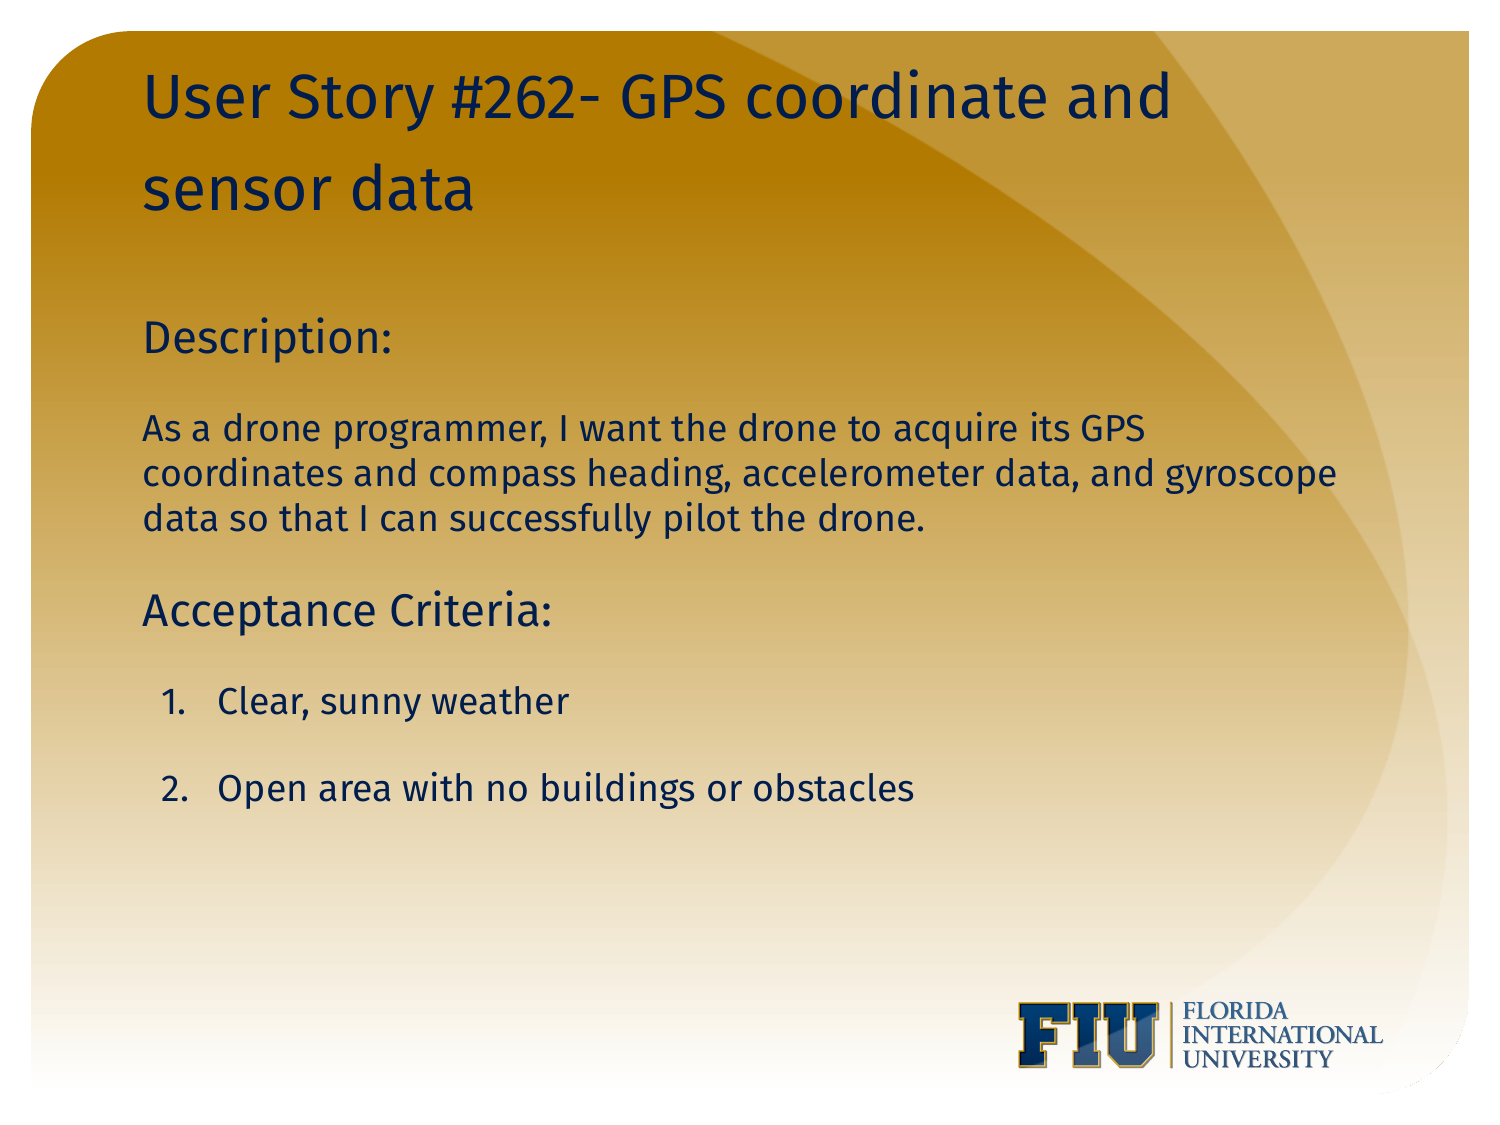

# User Story #262- GPS coordinate and sensor data
Description:
As a drone programmer, I want the drone to acquire its GPS coordinates and compass heading, accelerometer data, and gyroscope data so that I can successfully pilot the drone.
Acceptance Criteria:
Clear, sunny weather
Open area with no buildings or obstacles